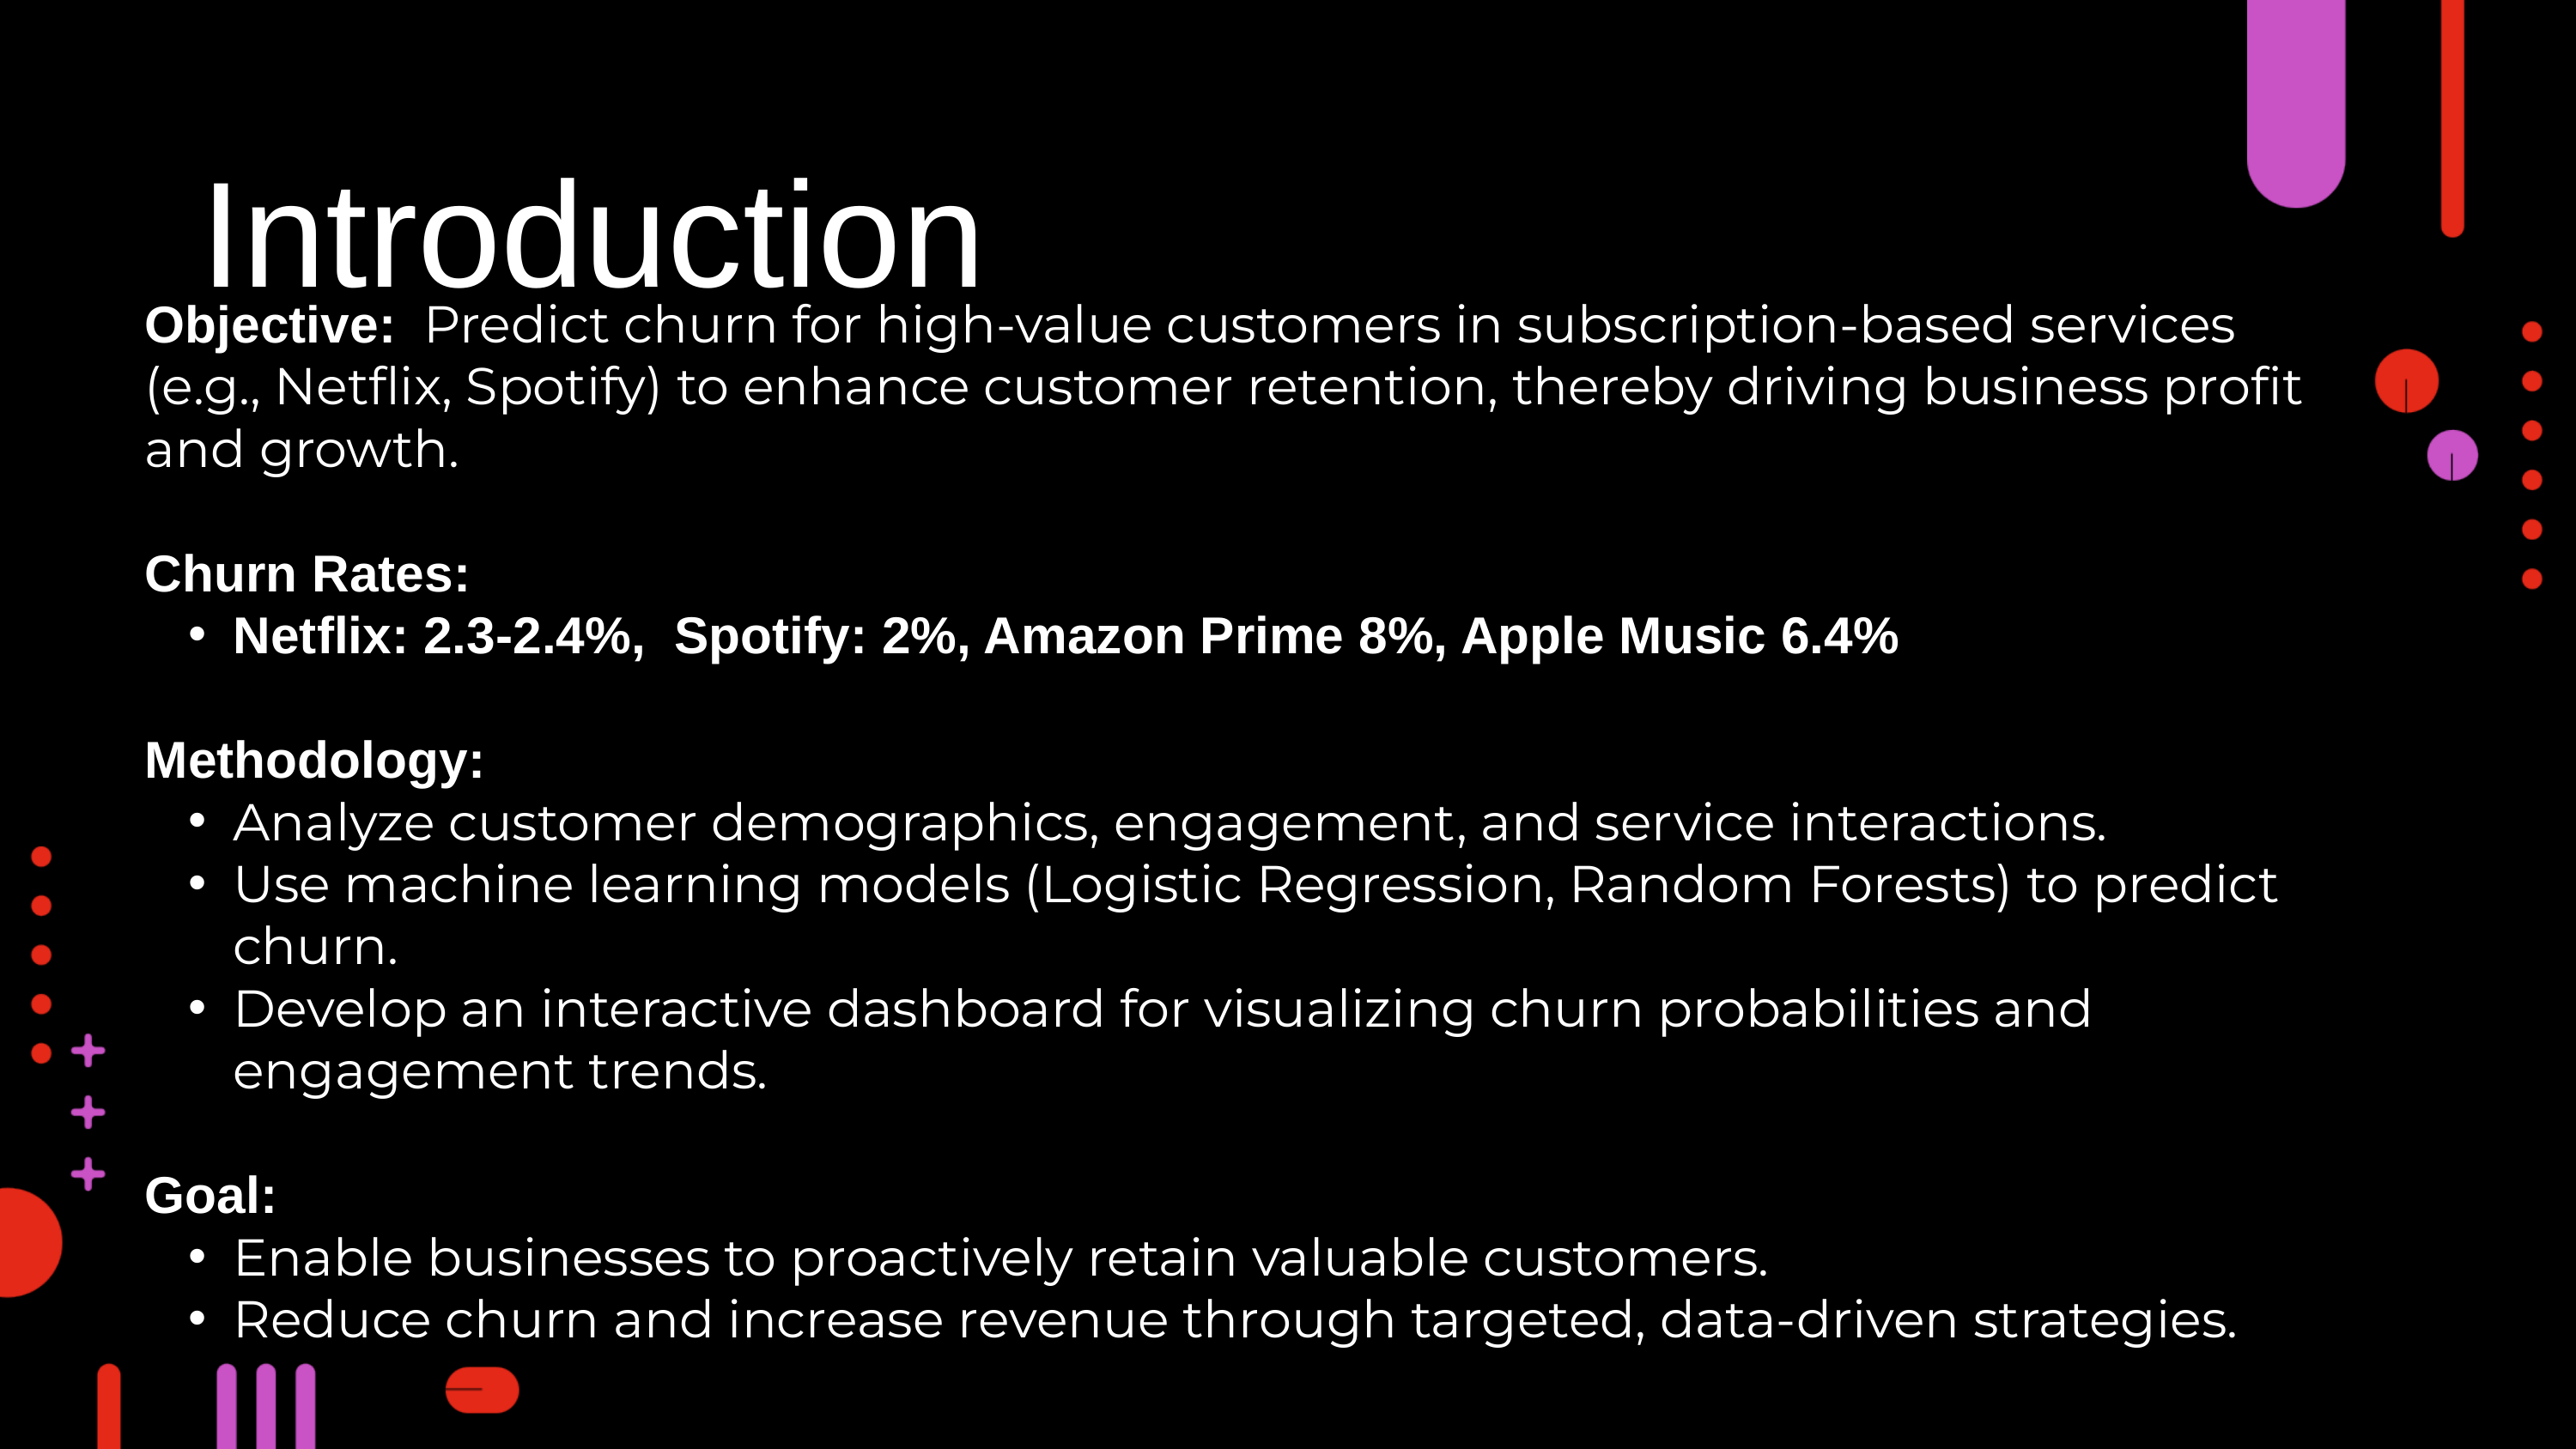

Introduction
Objective:  Predict churn for high-value customers in subscription-based services (e.g., Netflix, Spotify) to enhance customer retention, thereby driving business profit and growth.

Churn Rates:
Netflix: 2.3-2.4%,  Spotify: 2%, Amazon Prime 8%, Apple Music 6.4%

Methodology:
Analyze customer demographics, engagement, and service interactions.
Use machine learning models (Logistic Regression, Random Forests) to predict churn.
Develop an interactive dashboard for visualizing churn probabilities and engagement trends.

Goal:
Enable businesses to proactively retain valuable customers.
Reduce churn and increase revenue through targeted, data-driven strategies.